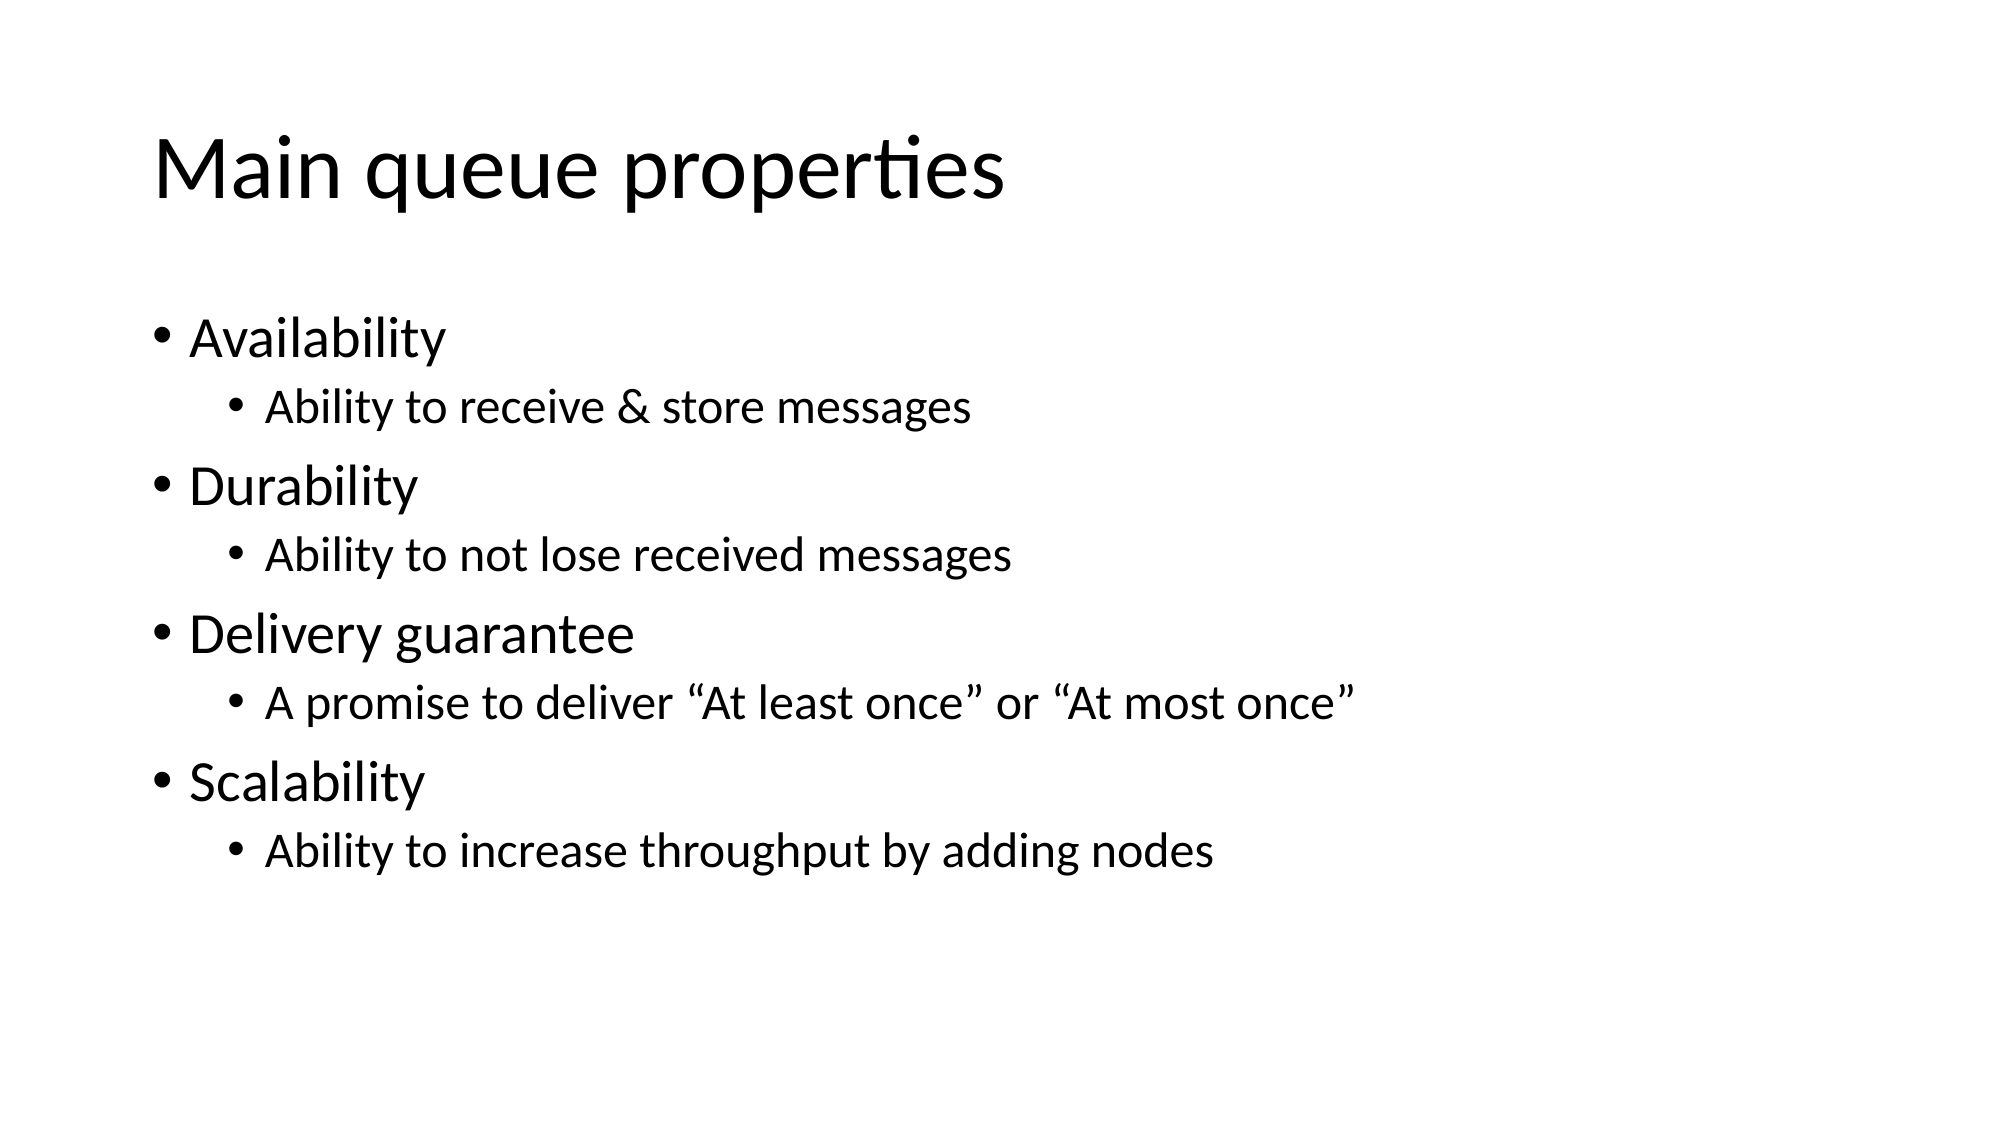

# Main queue properties
Availability
Ability to receive & store messages
Durability
Ability to not lose received messages
Delivery guarantee
A promise to deliver “At least once” or “At most once”
Scalability
Ability to increase throughput by adding nodes